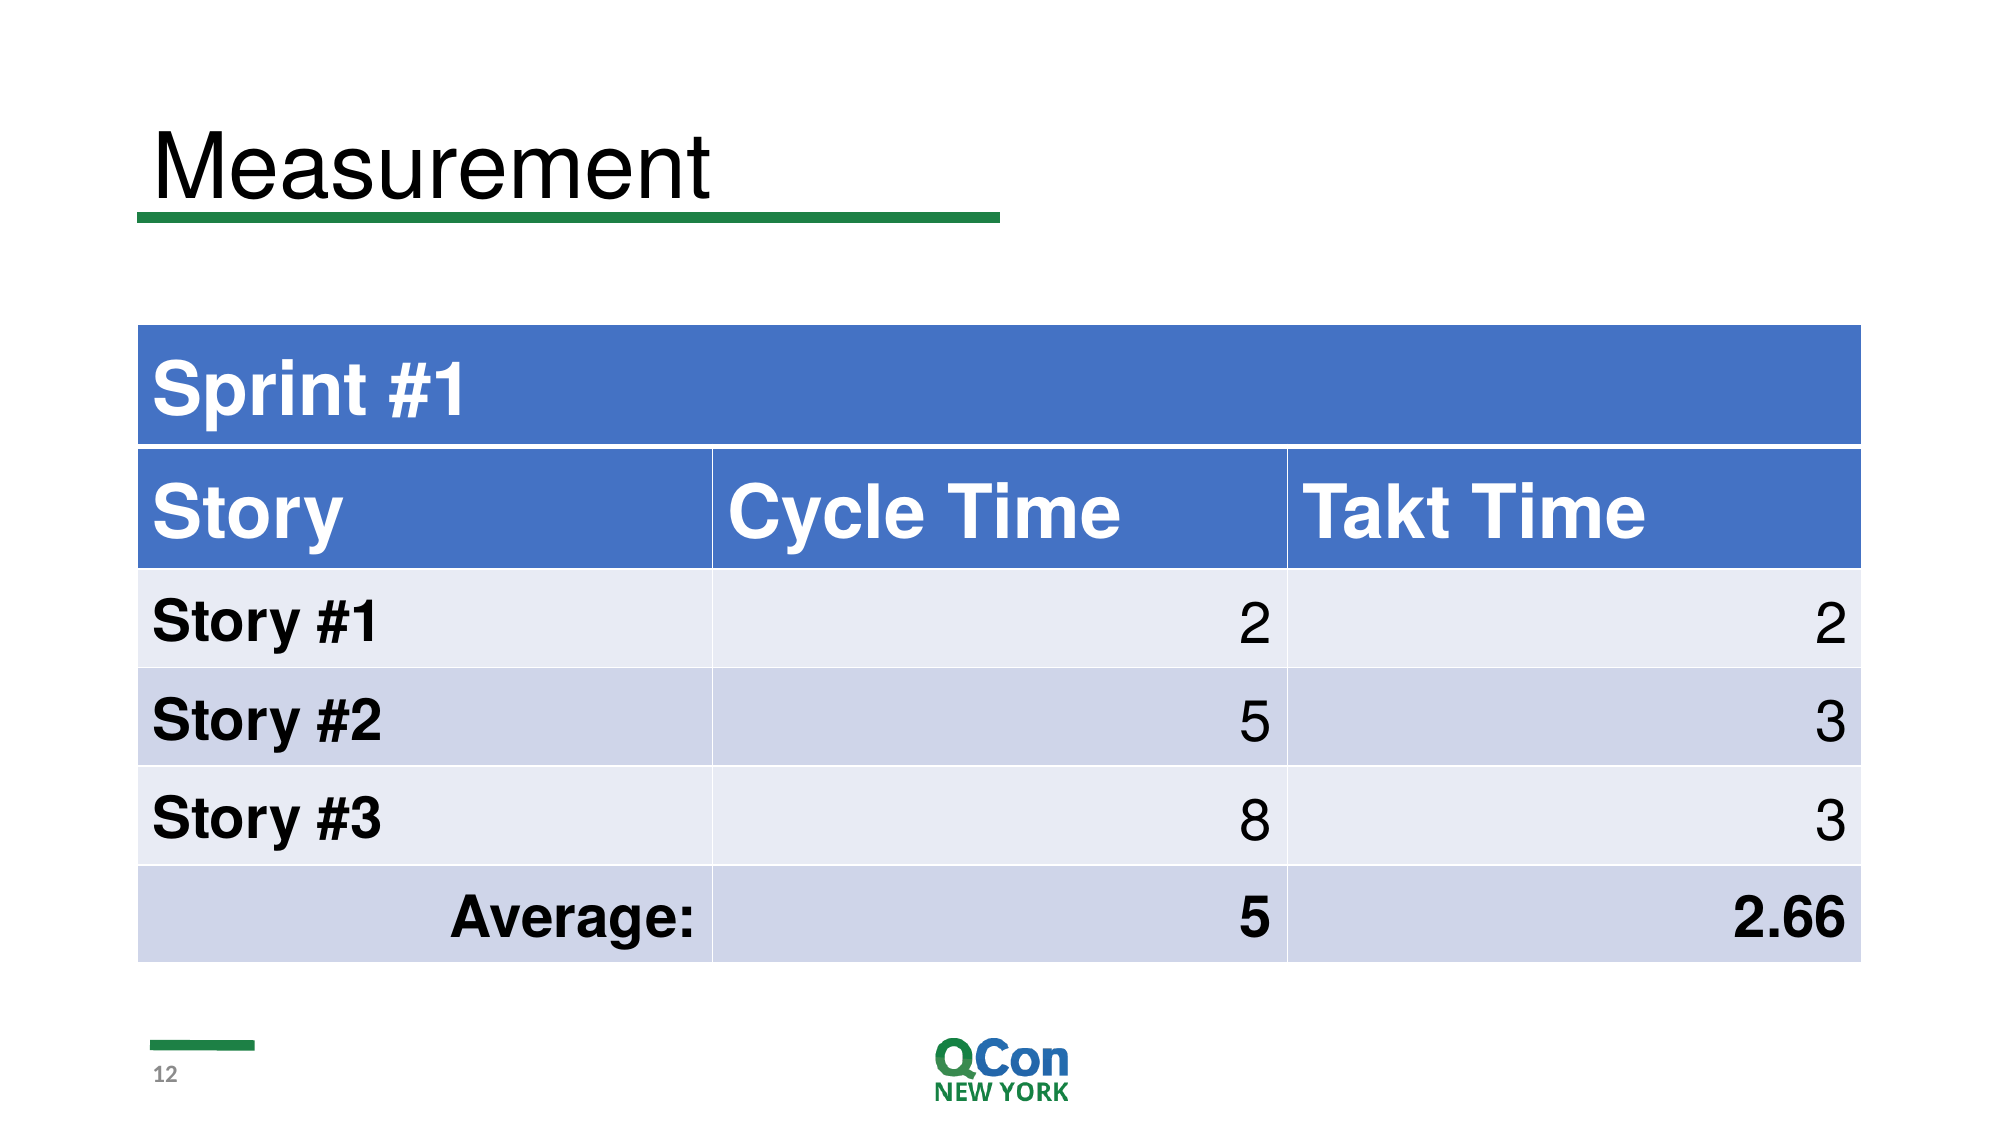

# Measurement
| Sprint #1 |  |  |
| --- | --- | --- |
| Story | Cycle Time | Takt Time |
| Story #1 | 2 | 2 |
| Story #2 | 5 | 3 |
| Story #3 | 8 | 3 |
| Average: | 5 | 2.66 |
12